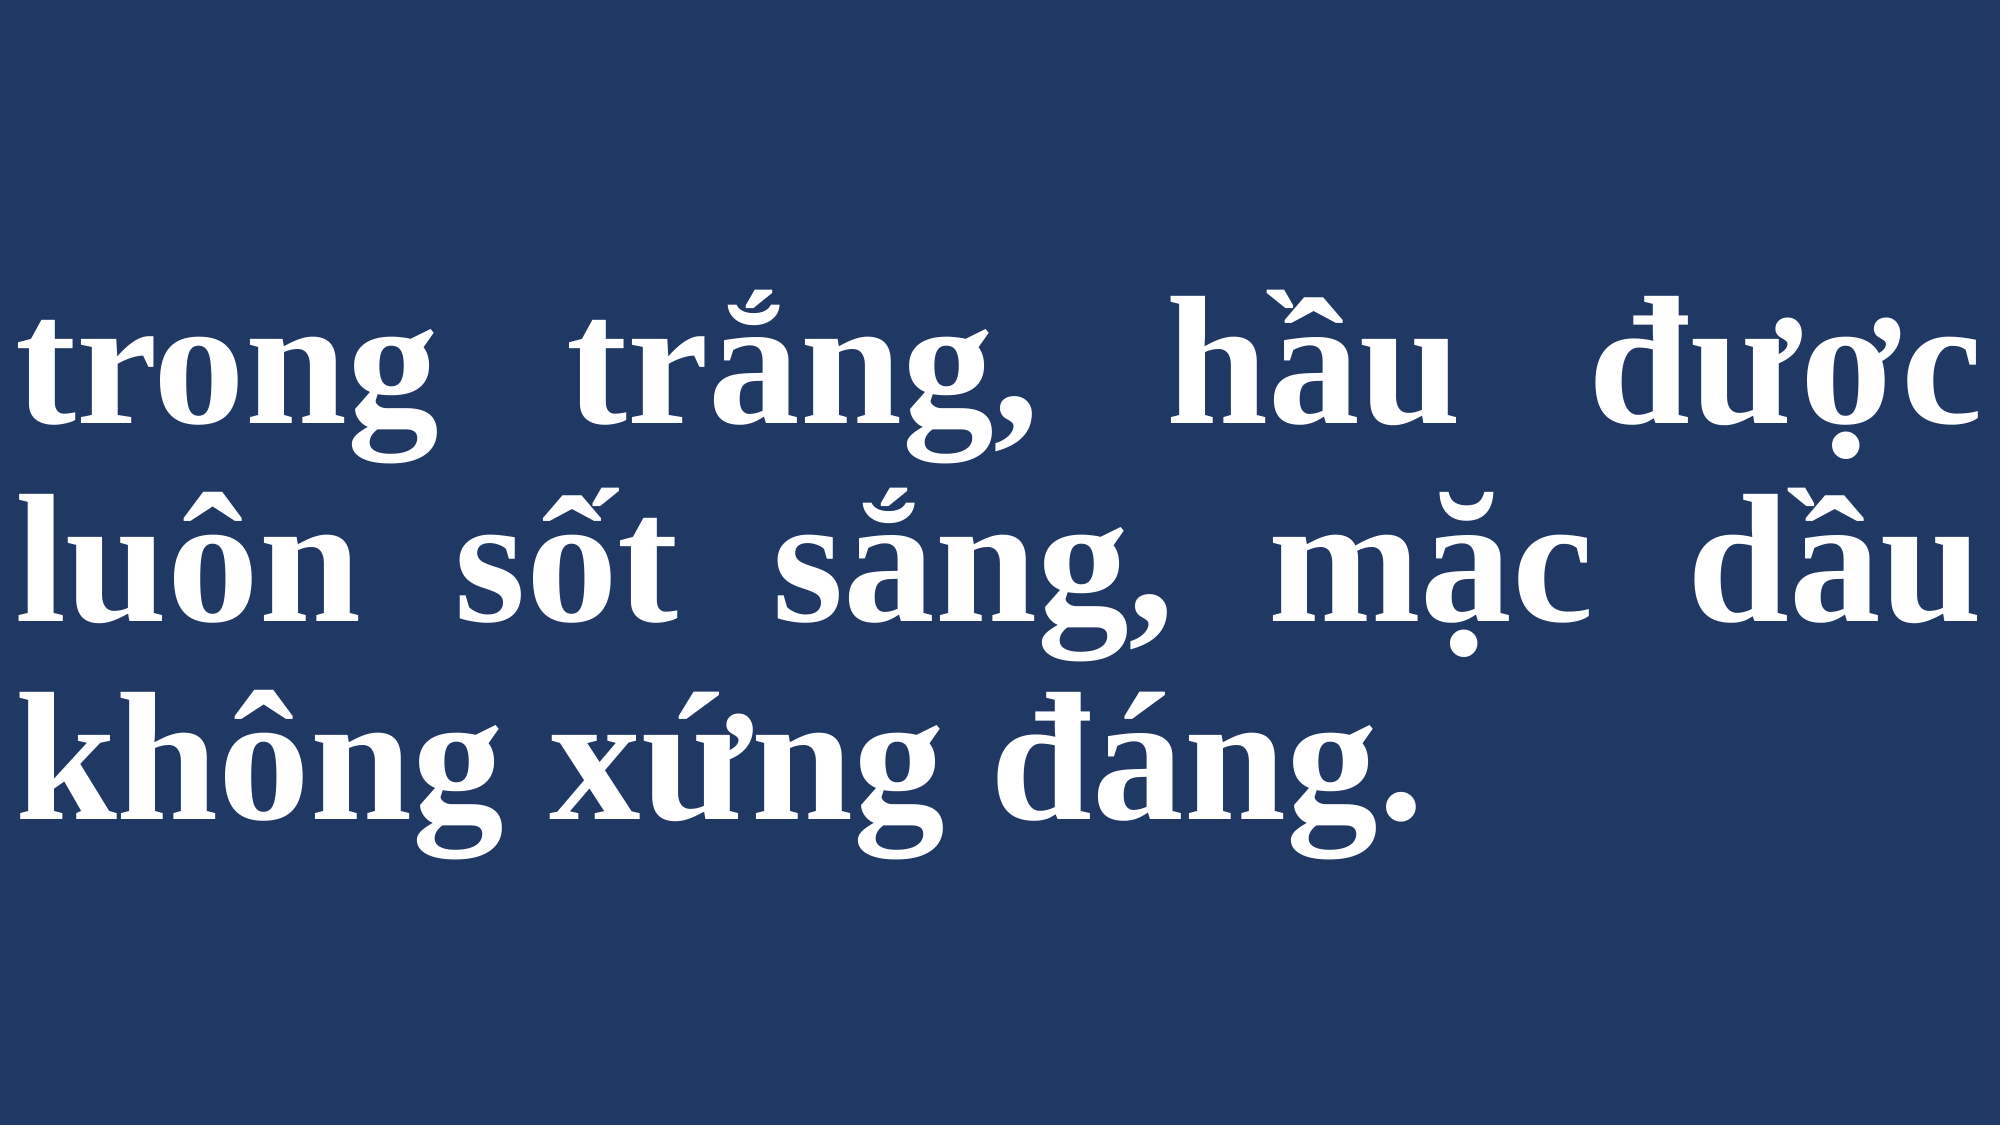

# trong trắng, hầu được luôn sốt sắng, mặc dầu không xứng đáng.